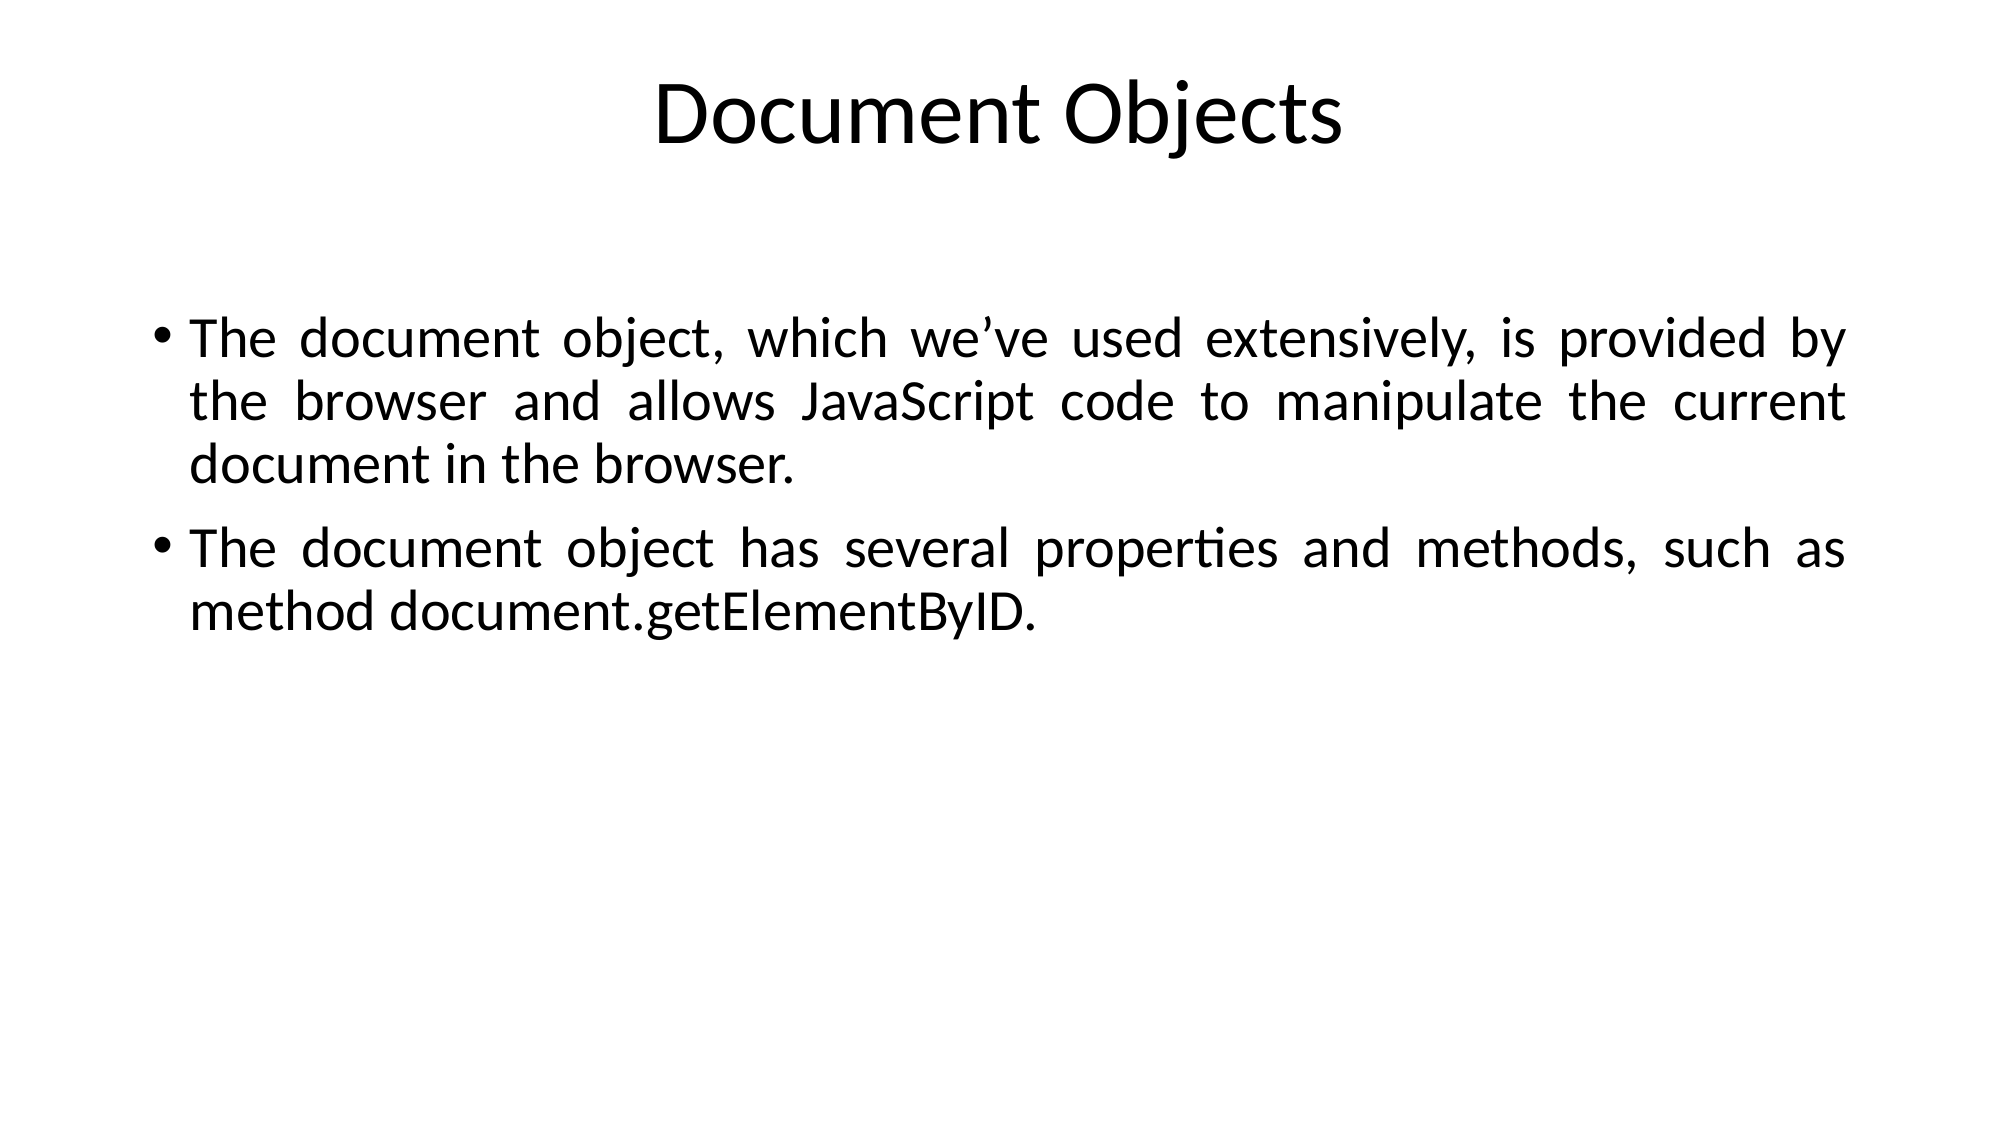

# Document Objects
The document object, which we’ve used extensively, is provided by the browser and allows JavaScript code to manipulate the current document in the browser.
The document object has several properties and methods, such as method document.getElementByID.